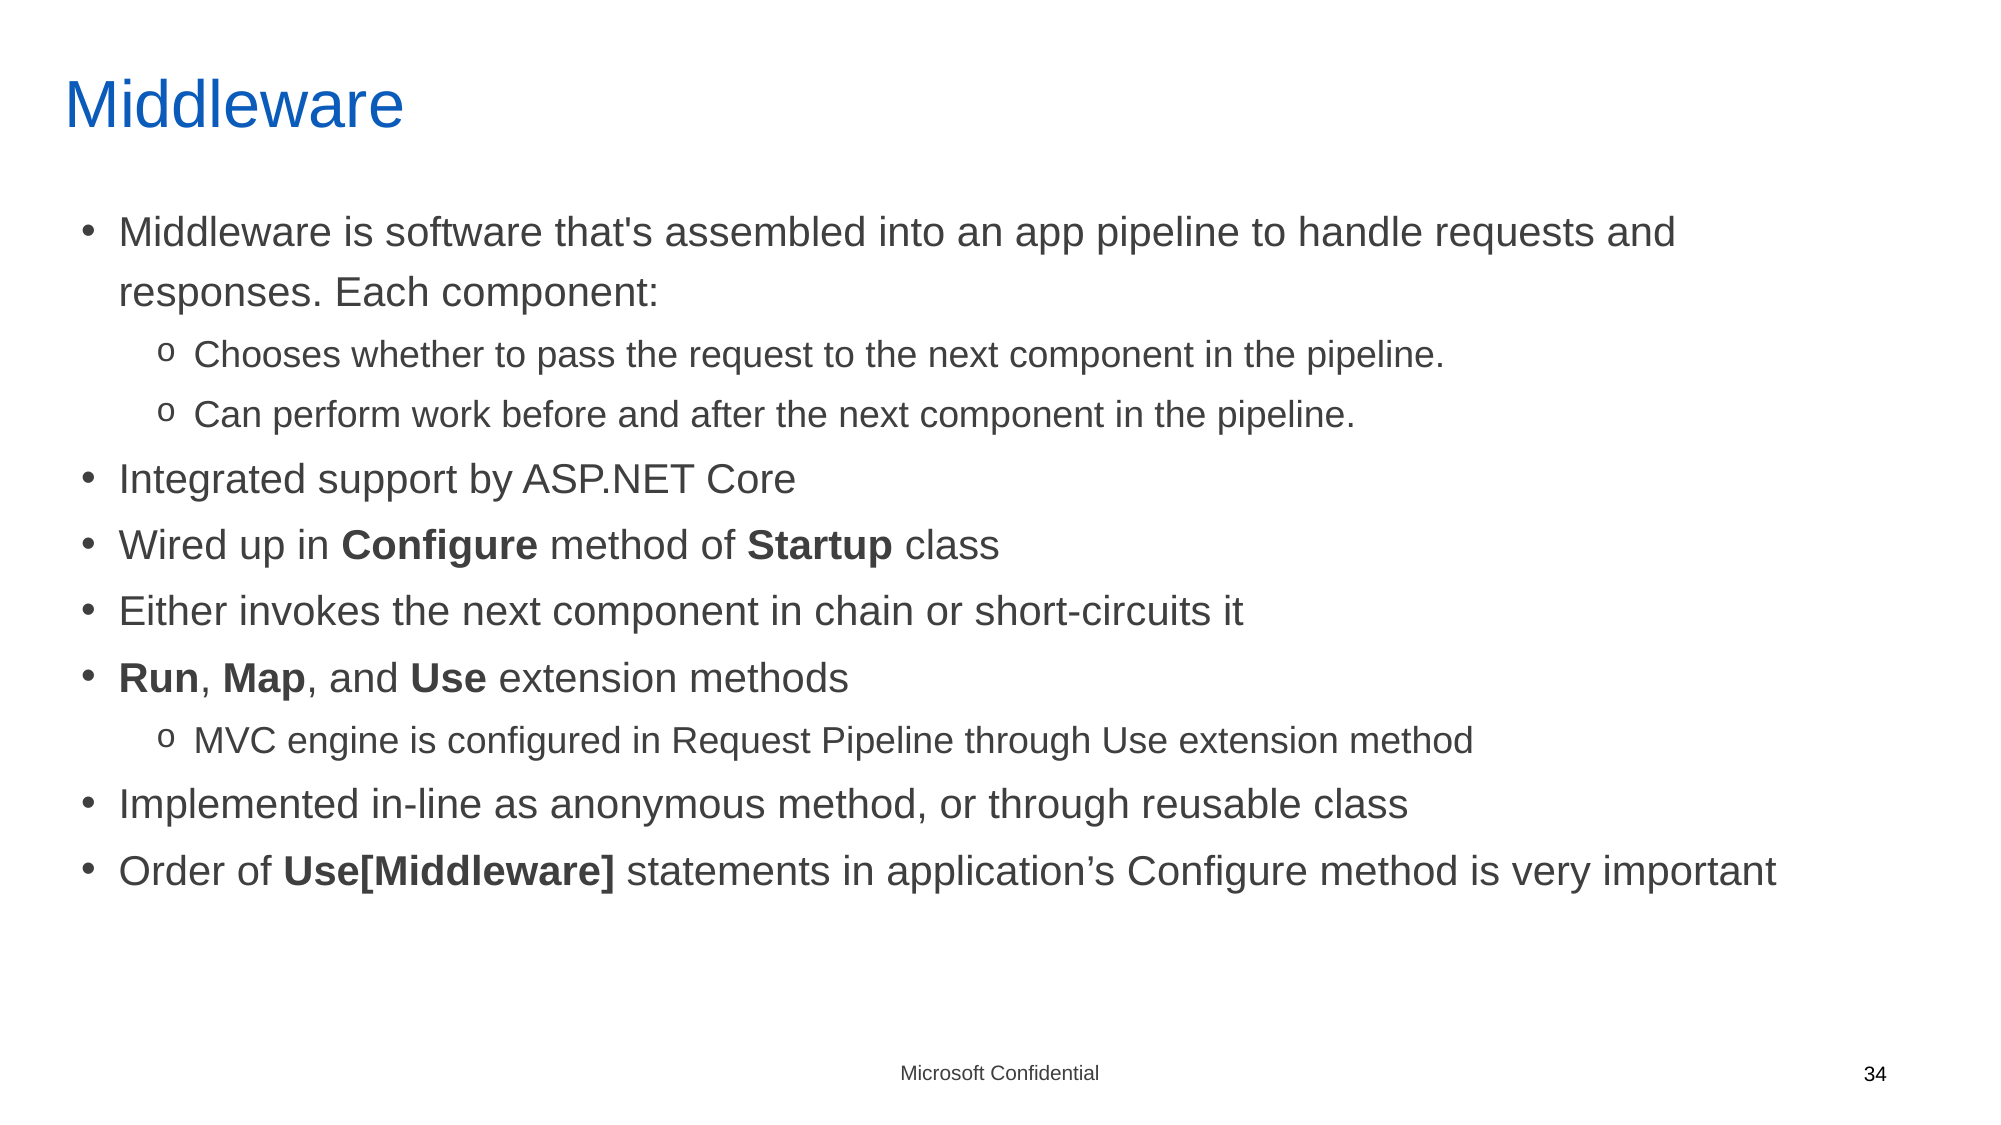

# Middleware
Middleware is software that's assembled into an app pipeline to handle requests and responses. Each component:
Chooses whether to pass the request to the next component in the pipeline.
Can perform work before and after the next component in the pipeline.
Integrated support by ASP.NET Core
Wired up in Configure method of Startup class
Either invokes the next component in chain or short-circuits it
Run, Map, and Use extension methods
MVC engine is configured in Request Pipeline through Use extension method
Implemented in-line as anonymous method, or through reusable class
Order of Use[Middleware] statements in application’s Configure method is very important
34